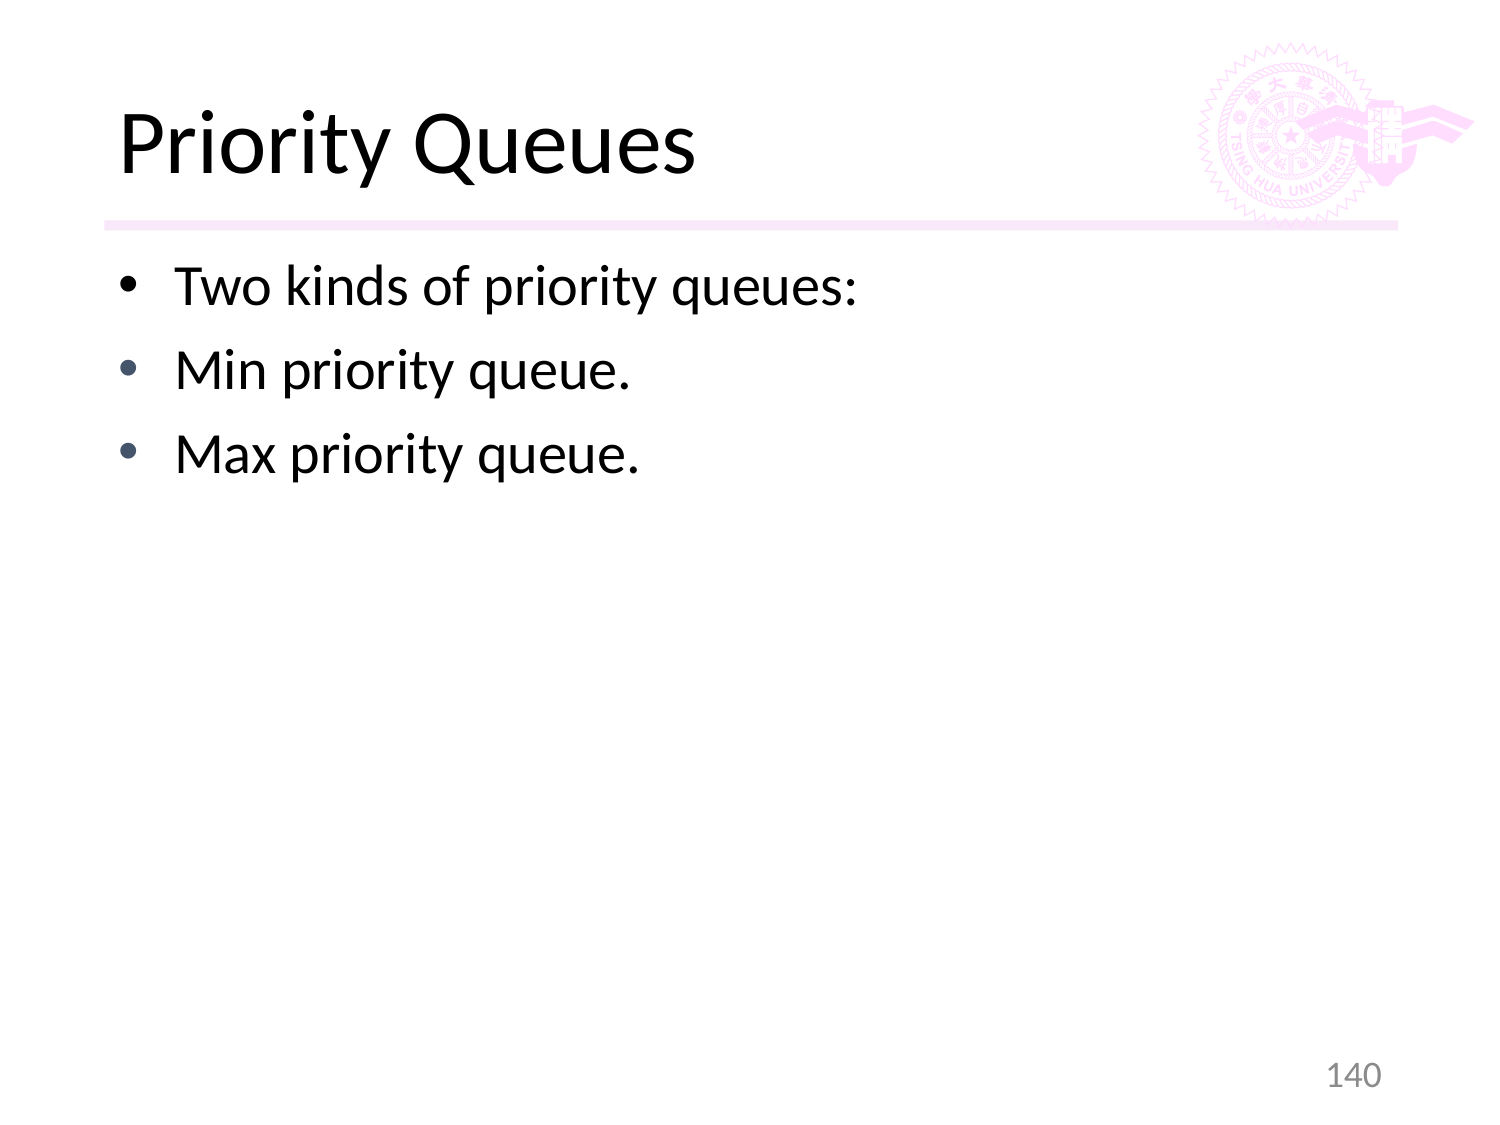

# Priority Queues
Two kinds of priority queues:
Min priority queue.
Max priority queue.

140